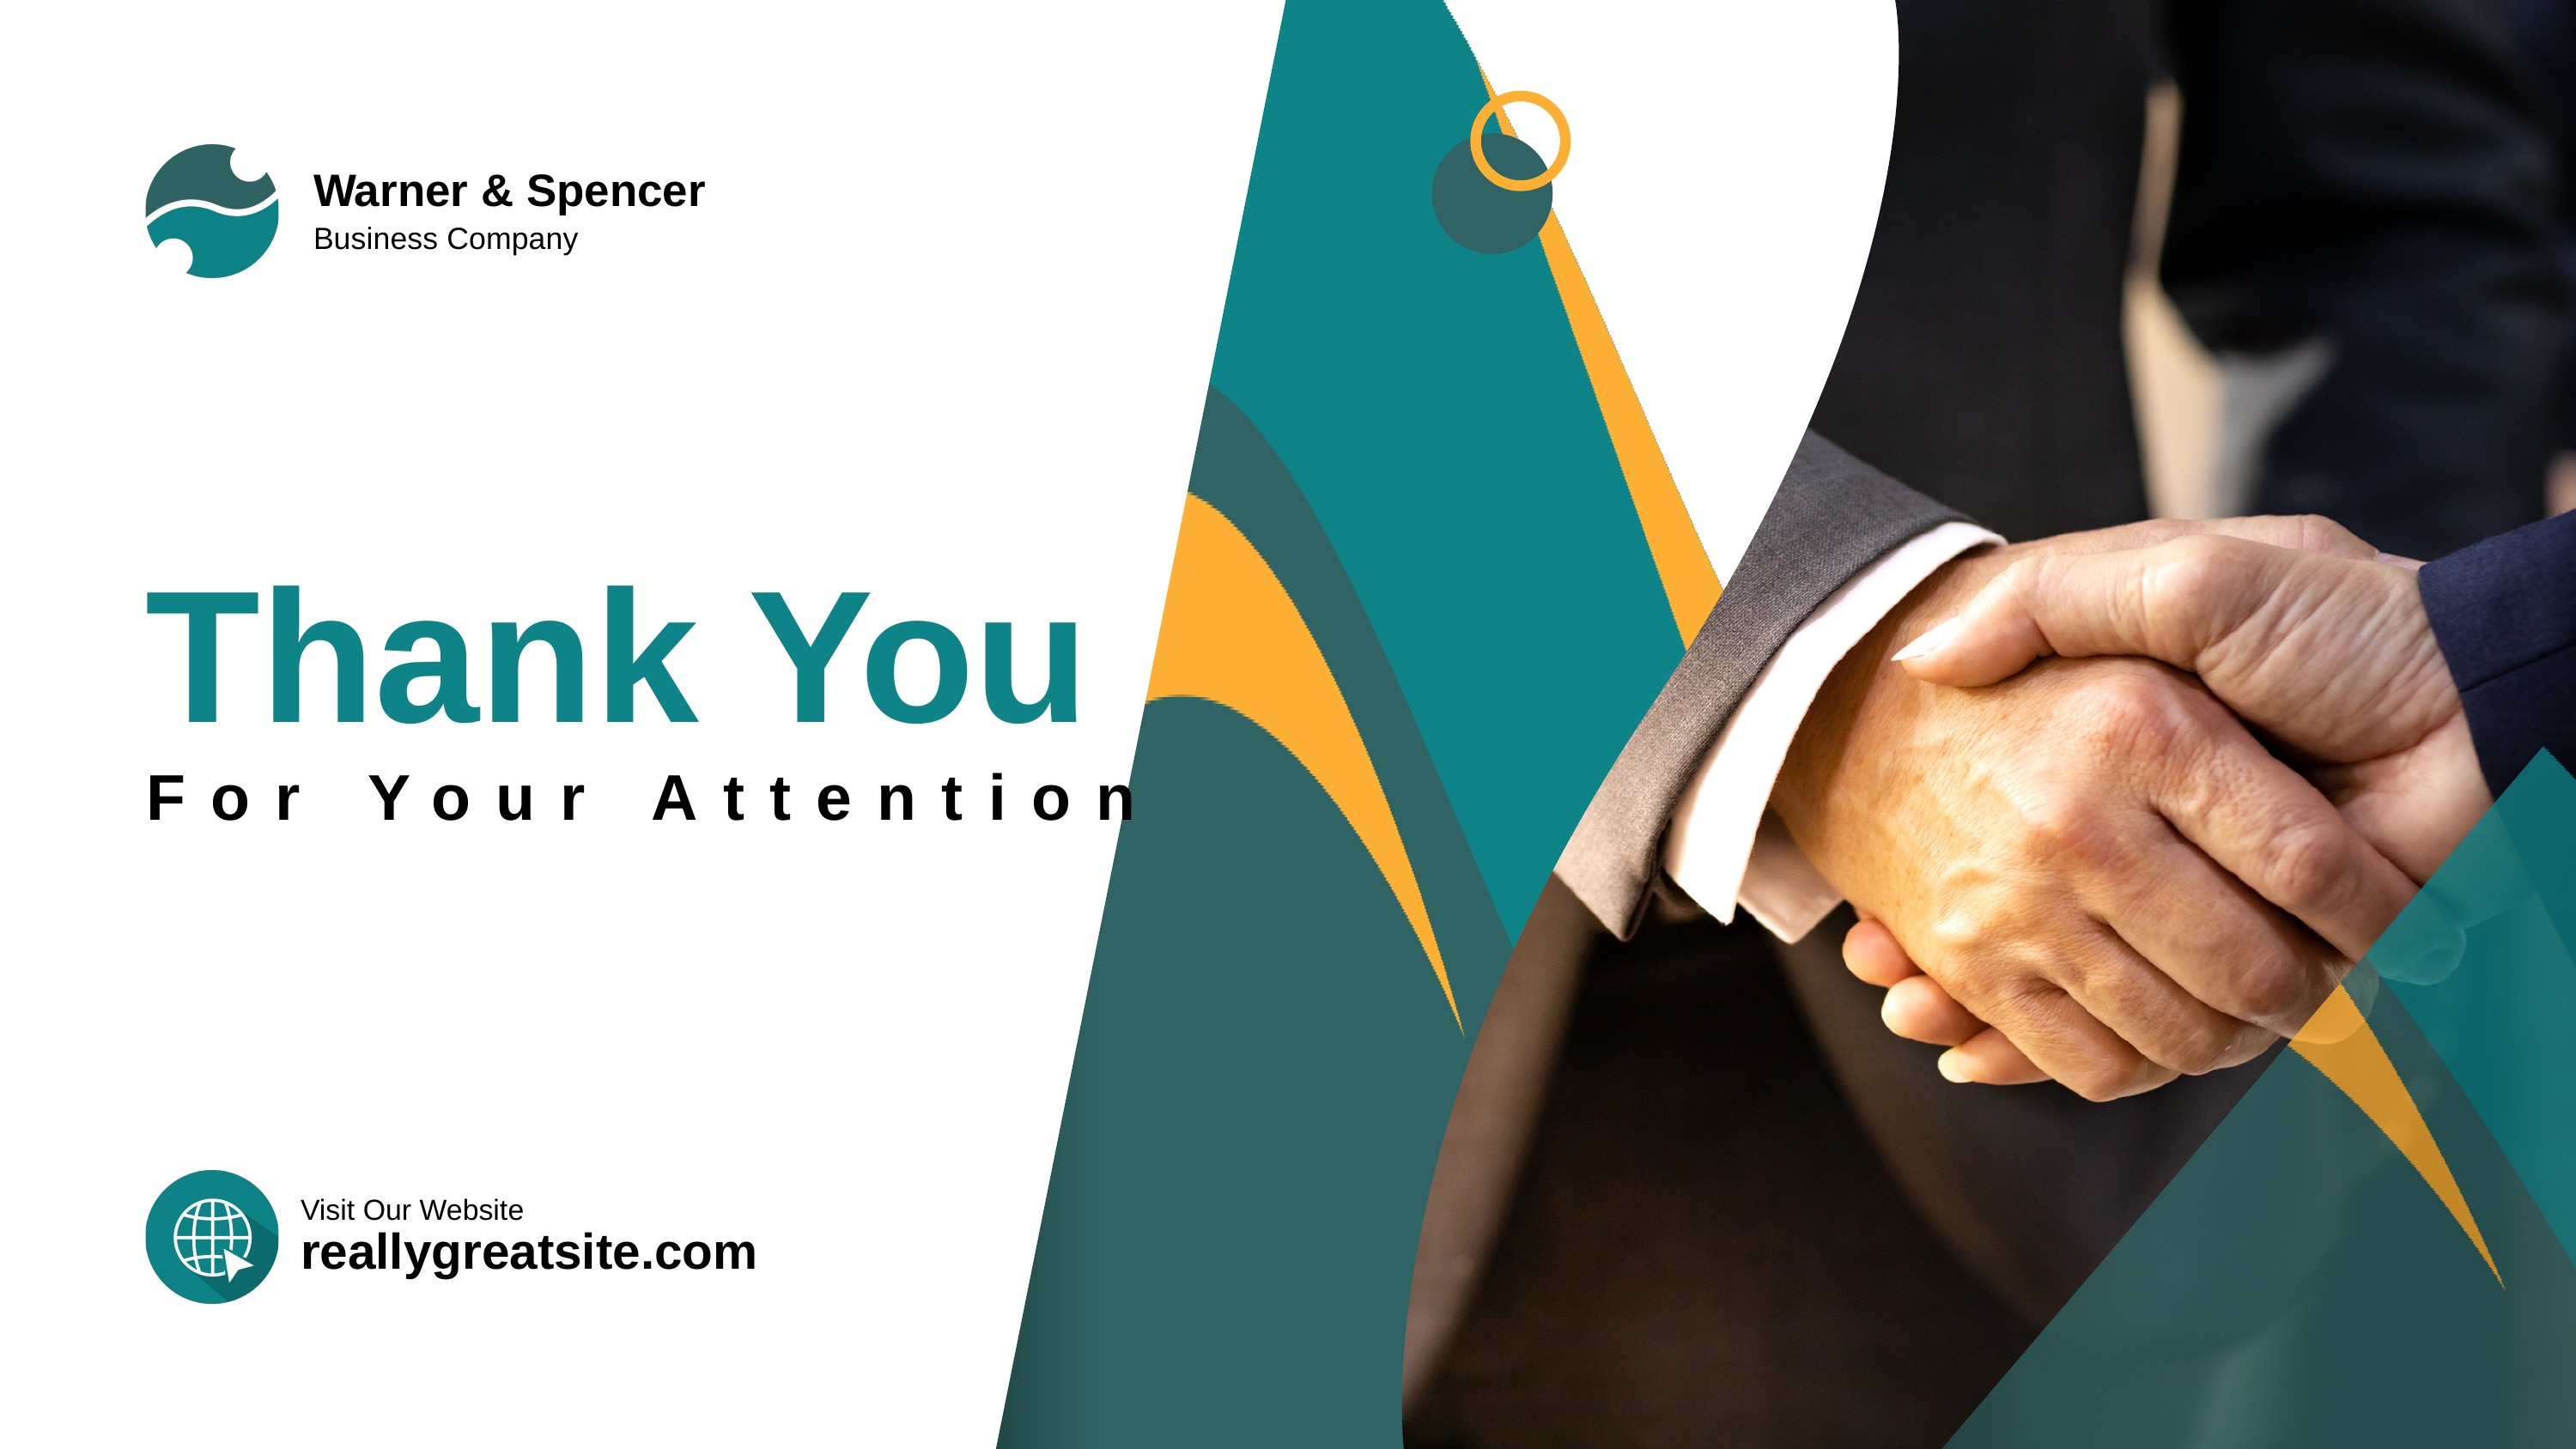

Warner & Spencer
Business Company

Thank You
For Your Attention

Visit Our Website
reallygreatsite.com